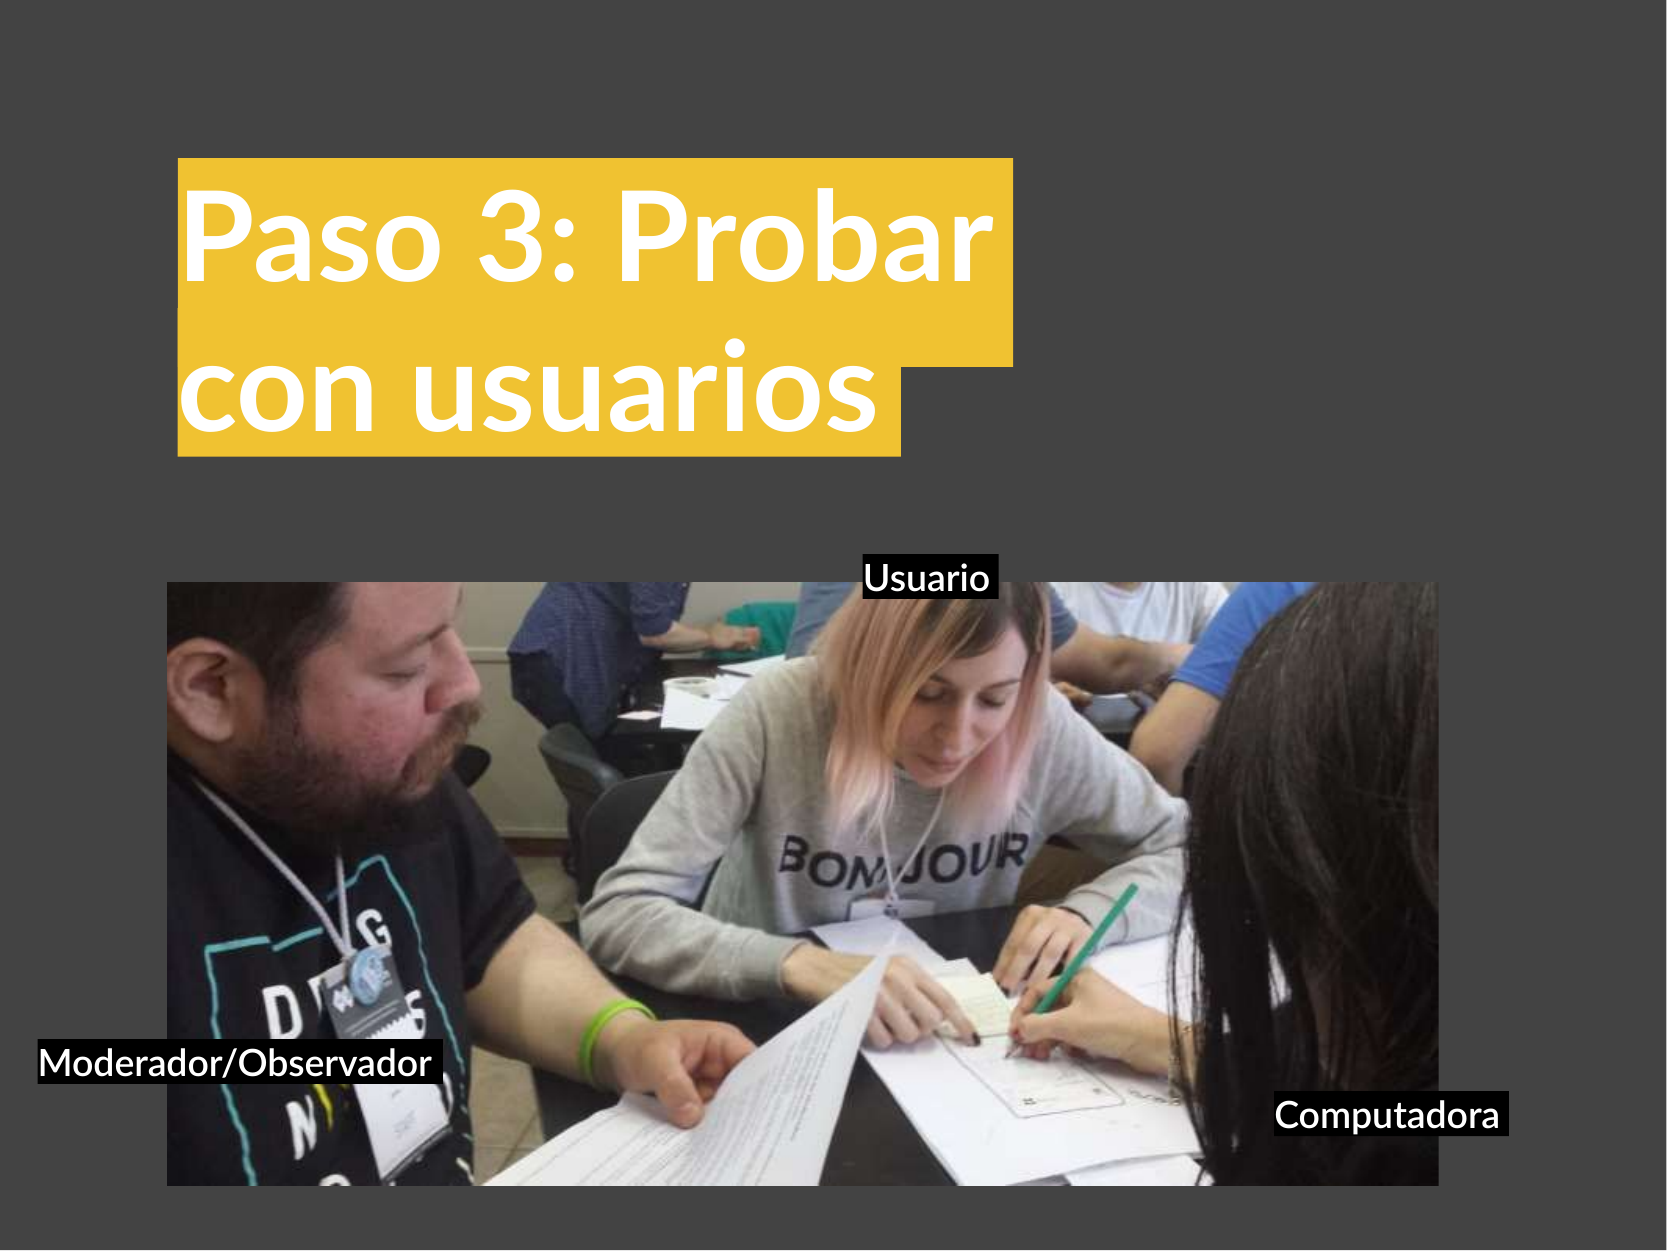

# Paso 3: Probar
con usuarios
Usuario

Computadora
Cambia pantalla en respuesta a clicks y tipeos
Moderador/Observador
Computadora